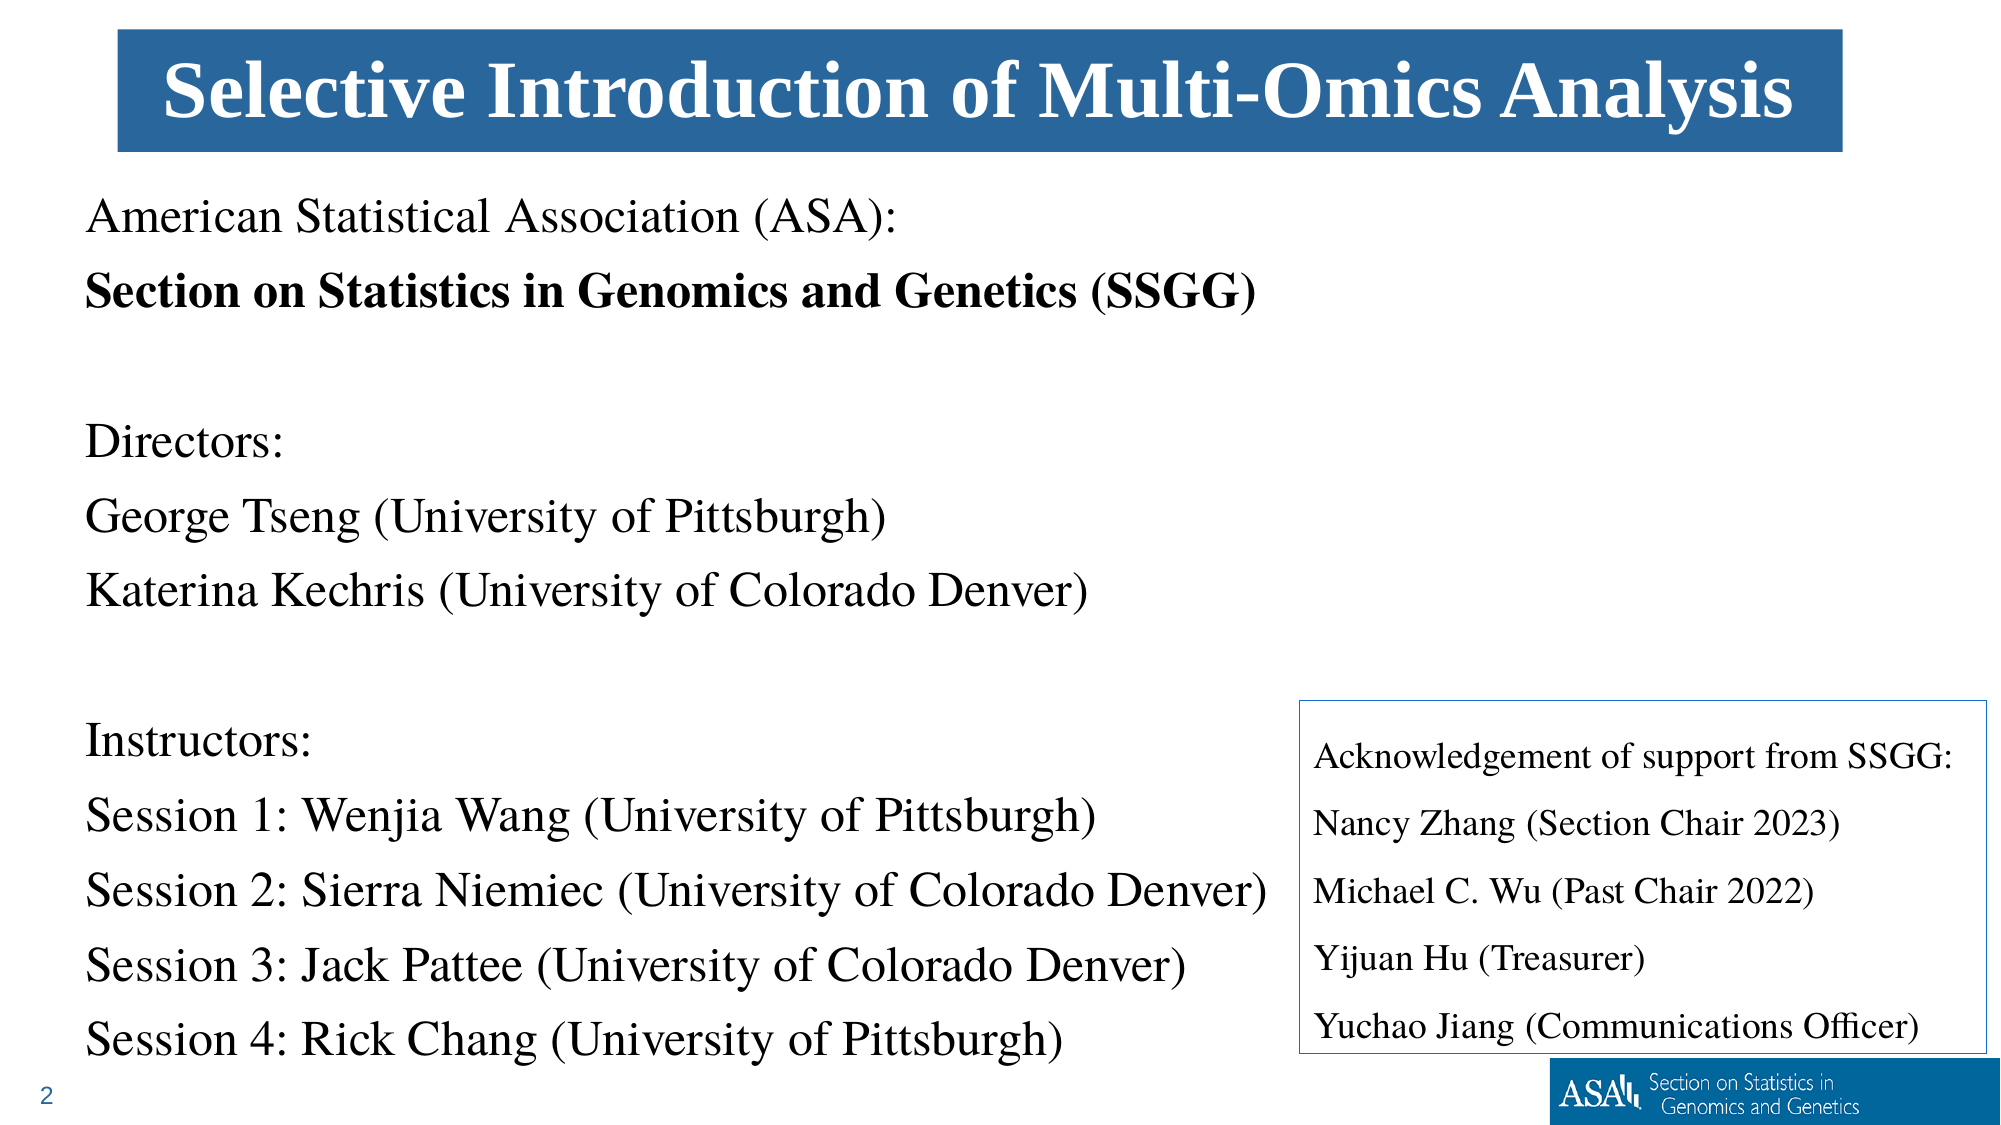

Selective Introduction of Multi-Omics Analysis
American Statistical Association (ASA):
Section on Statistics in Genomics and Genetics (SSGG)

Directors:
George Tseng (University of Pittsburgh)
Katerina Kechris (University of Colorado Denver)

Instructors:
Session 1: Wenjia Wang (University of Pittsburgh)
Session 2: Sierra Niemiec (University of Colorado Denver)
Session 3: Jack Pattee (University of Colorado Denver)
Session 4: Rick Chang (University of Pittsburgh)

Acknowledgement of support from SSGG:
Nancy Zhang (Section Chair 2023)
Michael C. Wu (Past Chair 2022)
Yijuan Hu (Treasurer)
Yuchao Jiang (Communications Officer)

2